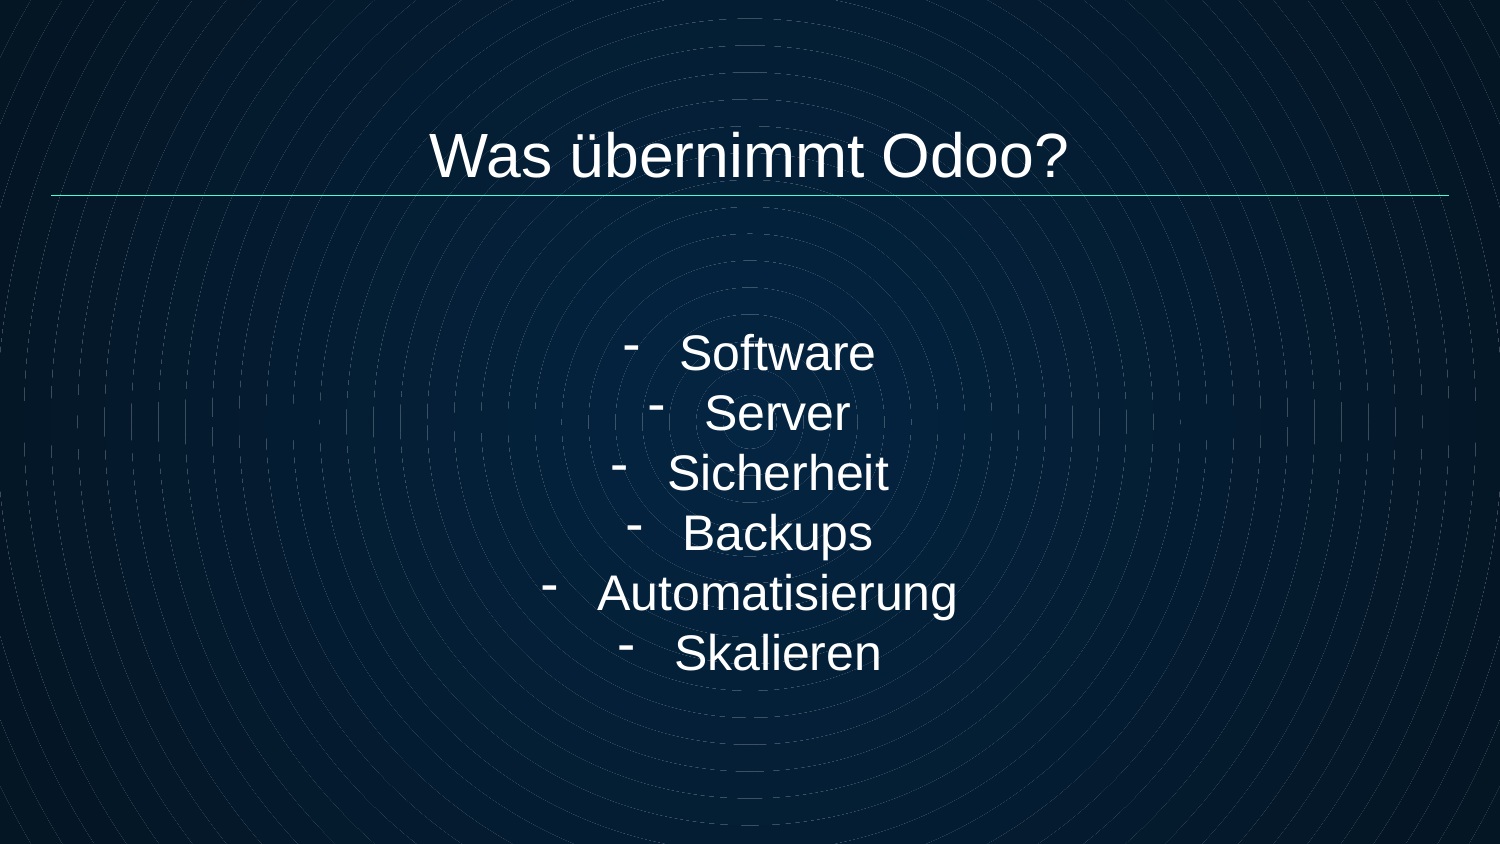

Was übernimmt Odoo?
Software
Server
Sicherheit
Backups
Automatisierung
Skalieren